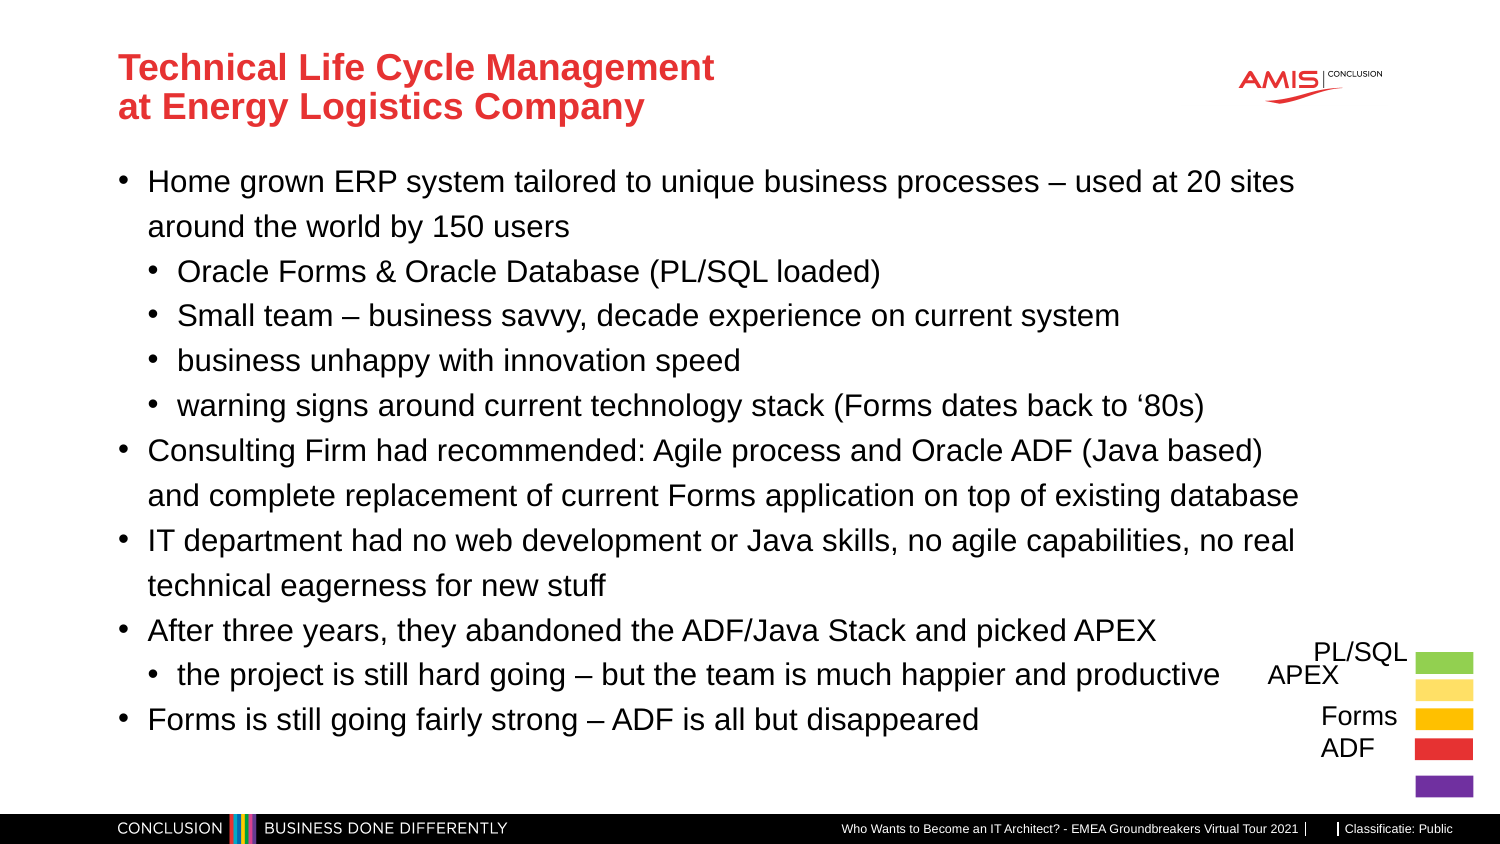

# Technical Life Cycle Management at Energy Logistics Company
Home grown ERP system tailored to unique business processes – used at 20 sites around the world by 150 users
Oracle Forms & Oracle Database (PL/SQL loaded)
Small team – business savvy, decade experience on current system
business unhappy with innovation speed
warning signs around current technology stack (Forms dates back to ‘80s)
Consulting Firm had recommended: Agile process and Oracle ADF (Java based) and complete replacement of current Forms application on top of existing database
IT department had no web development or Java skills, no agile capabilities, no real technical eagerness for new stuff
After three years, they abandoned the ADF/Java Stack and picked APEX
the project is still hard going – but the team is much happier and productive
Forms is still going fairly strong – ADF is all but disappeared

PL/SQL

APEX

Forms

ADF

Who Wants to Become an IT Architect? - EMEA Groundbreakers Virtual Tour 2021